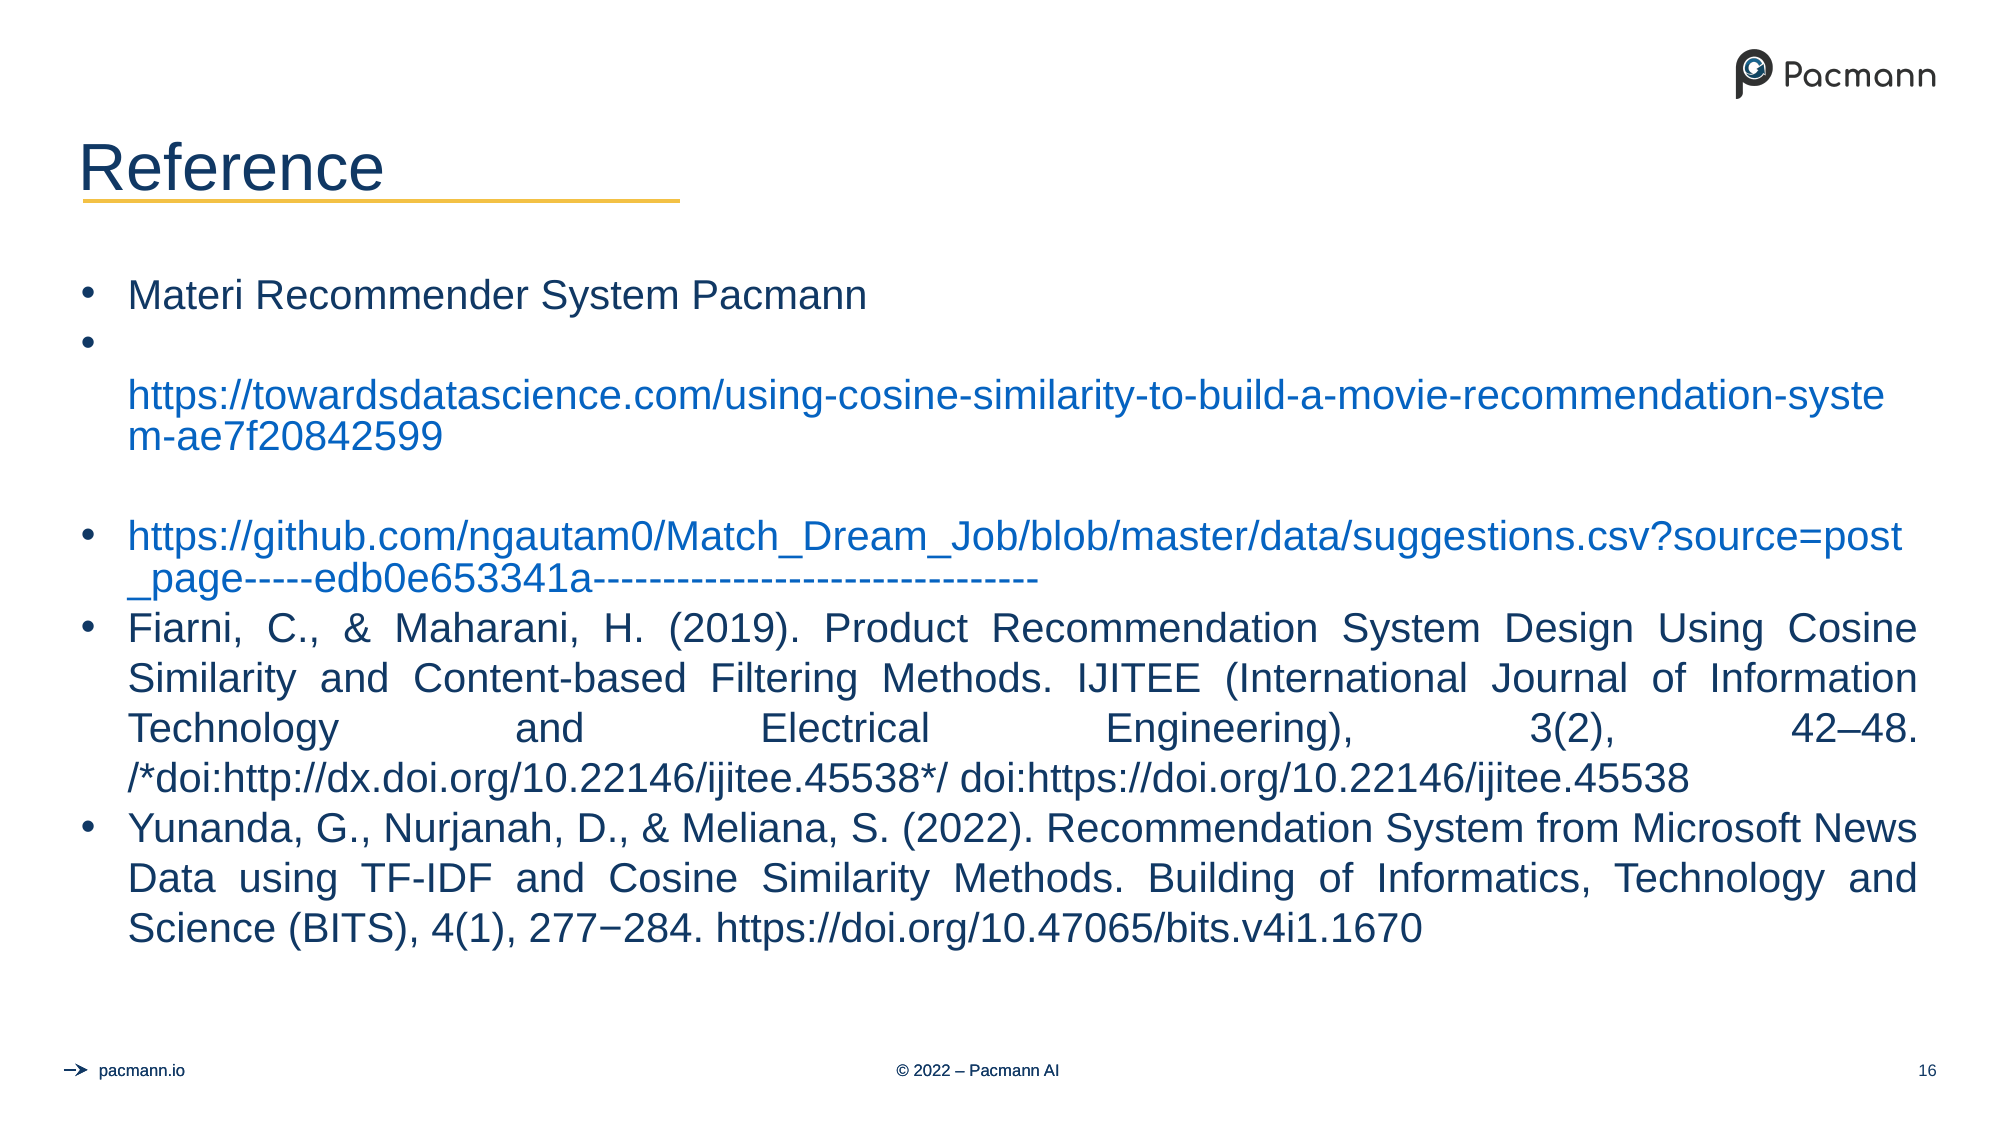

# Reference
Materi Recommender System Pacmann
 https://towardsdatascience.com/using-cosine-similarity-to-build-a-movie-recommendation-system-ae7f20842599
https://github.com/ngautam0/Match_Dream_Job/blob/master/data/suggestions.csv?source=post_page-----edb0e653341a--------------------------------
Fiarni, C., & Maharani, H. (2019). Product Recommendation System Design Using Cosine Similarity and Content-based Filtering Methods. IJITEE (International Journal of Information Technology and Electrical Engineering), 3(2), 42–48. /*doi:http://dx.doi.org/10.22146/ijitee.45538*/ doi:https://doi.org/10.22146/ijitee.45538
Yunanda, G., Nurjanah, D., & Meliana, S. (2022). Recommendation System from Microsoft News Data using TF-IDF and Cosine Similarity Methods. Building of Informatics, Technology and Science (BITS), 4(1), 277−284. https://doi.org/10.47065/bits.v4i1.1670